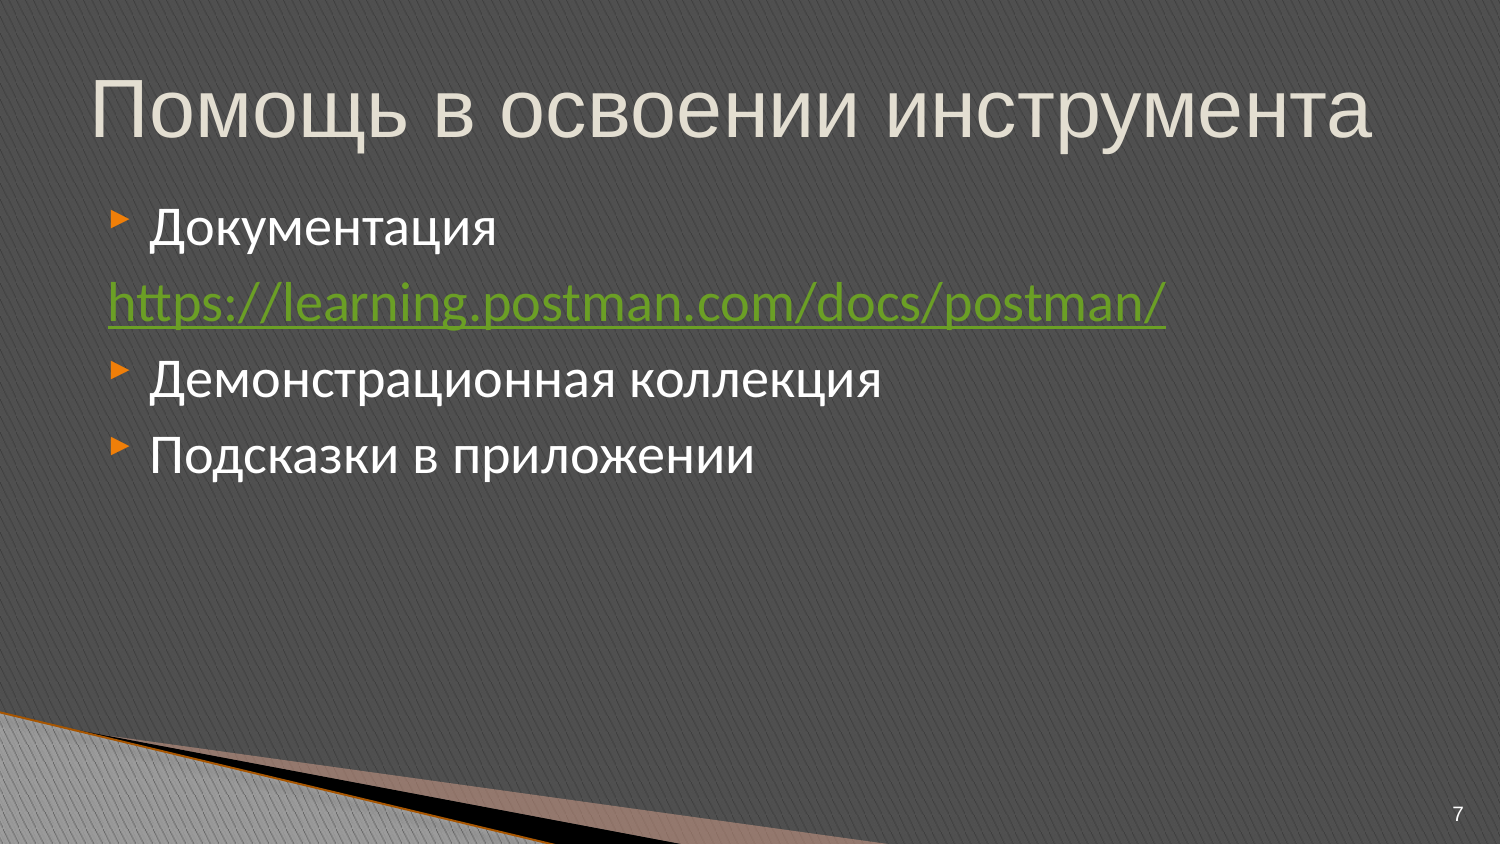

# Помощь в освоении инструмента
Документация
https://learning.postman.com/docs/postman/
Демонстрационная коллекция
Подсказки в приложении
7